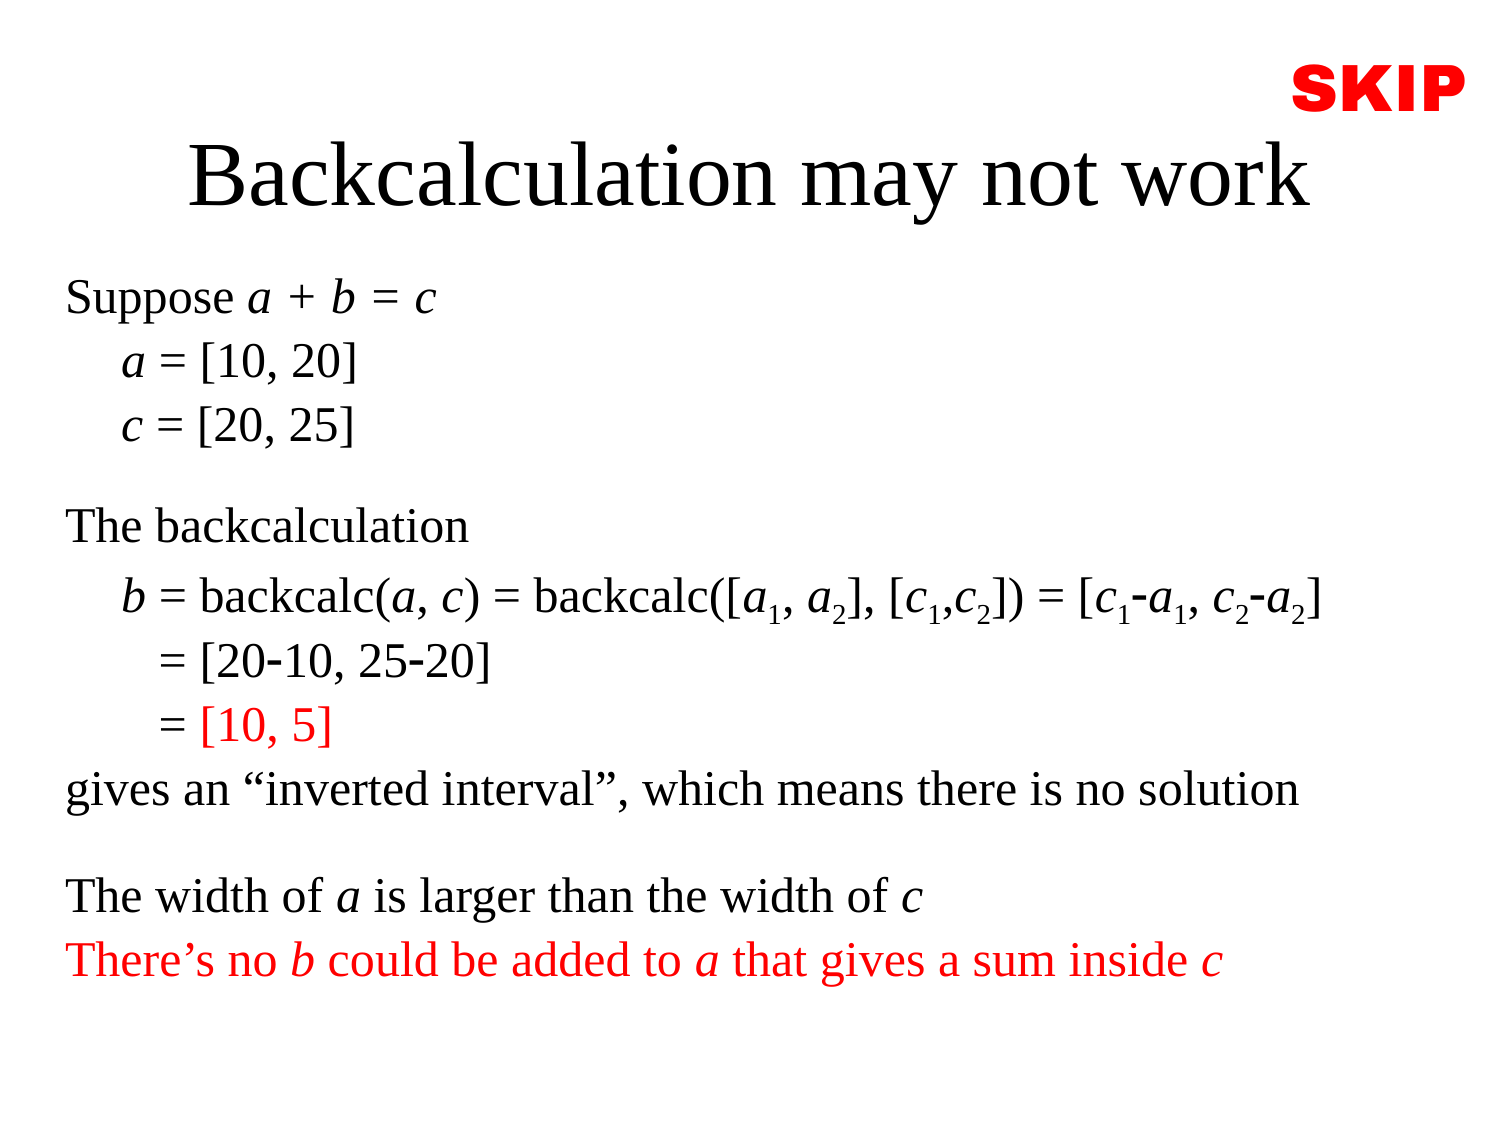

SKIP
# Backcalculation may not work
Suppose a + b = c
	a = [10, 20]
	c = [20, 25]

The backcalculation
	b = backcalc(a, c) = backcalc([a1, a2], [c1,c2]) = [c1−a1, c2−a2]
	   = [20−10, 25−20]
	   = [10, 5]
gives an “inverted interval”, which means there is no solution

The width of a is larger than the width of c
There’s no b could be added to a that gives a sum inside c